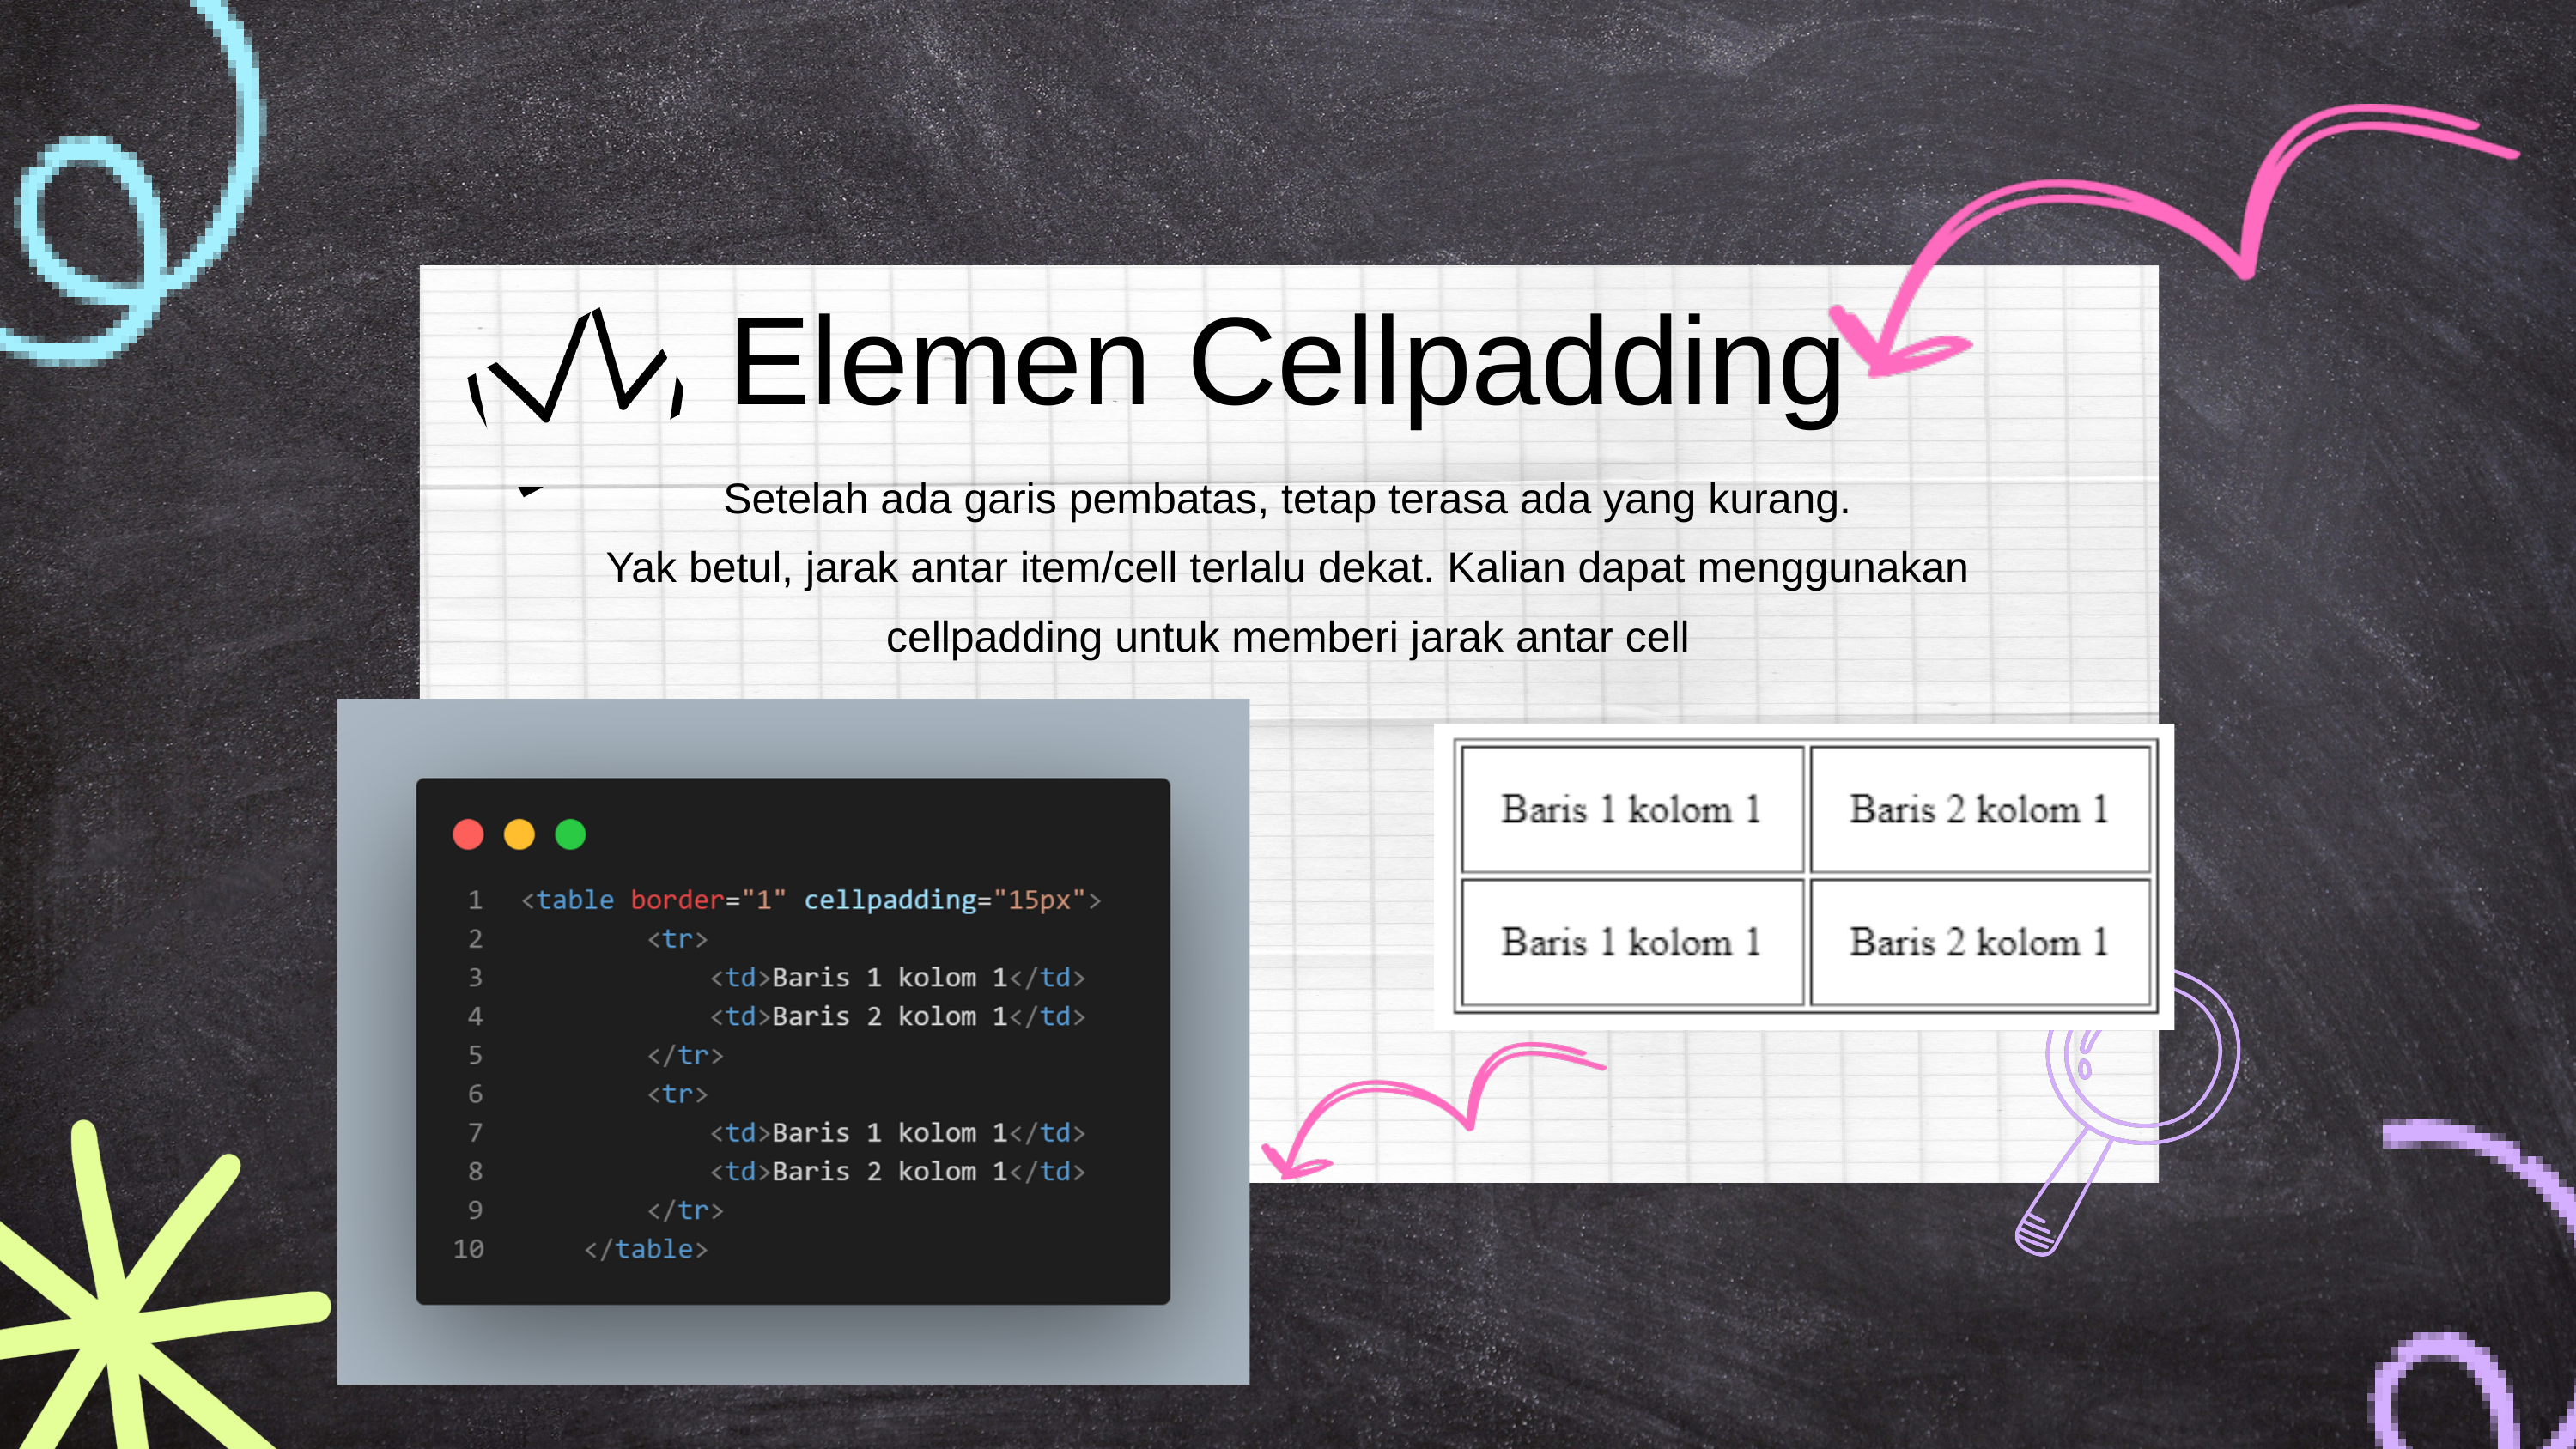

Elemen Cellpadding

Setelah ada garis pembatas, tetap terasa ada yang kurang.
Yak betul, jarak antar item/cell terlalu dekat. Kalian dapat menggunakan cellpadding untuk memberi jarak antar cell